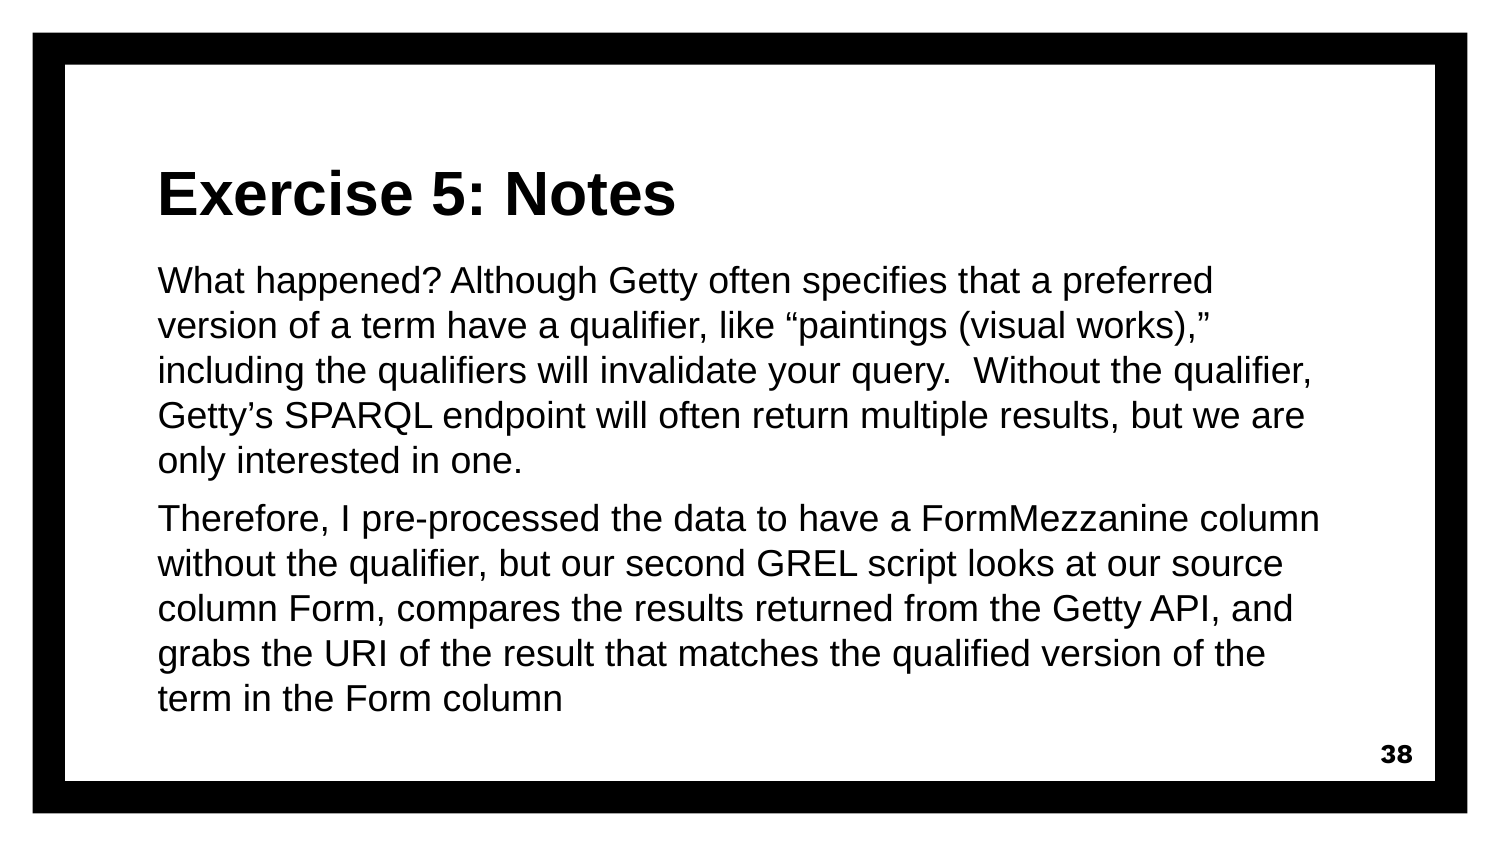

# Exercise 5: Notes
What happened? Although Getty often specifies that a preferred version of a term have a qualifier, like “paintings (visual works),” including the qualifiers will invalidate your query.  Without the qualifier, Getty’s SPARQL endpoint will often return multiple results, but we are only interested in one.
Therefore, I pre-processed the data to have a FormMezzanine column without the qualifier, but our second GREL script looks at our source column Form, compares the results returned from the Getty API, and grabs the URI of the result that matches the qualified version of the term in the Form column

38